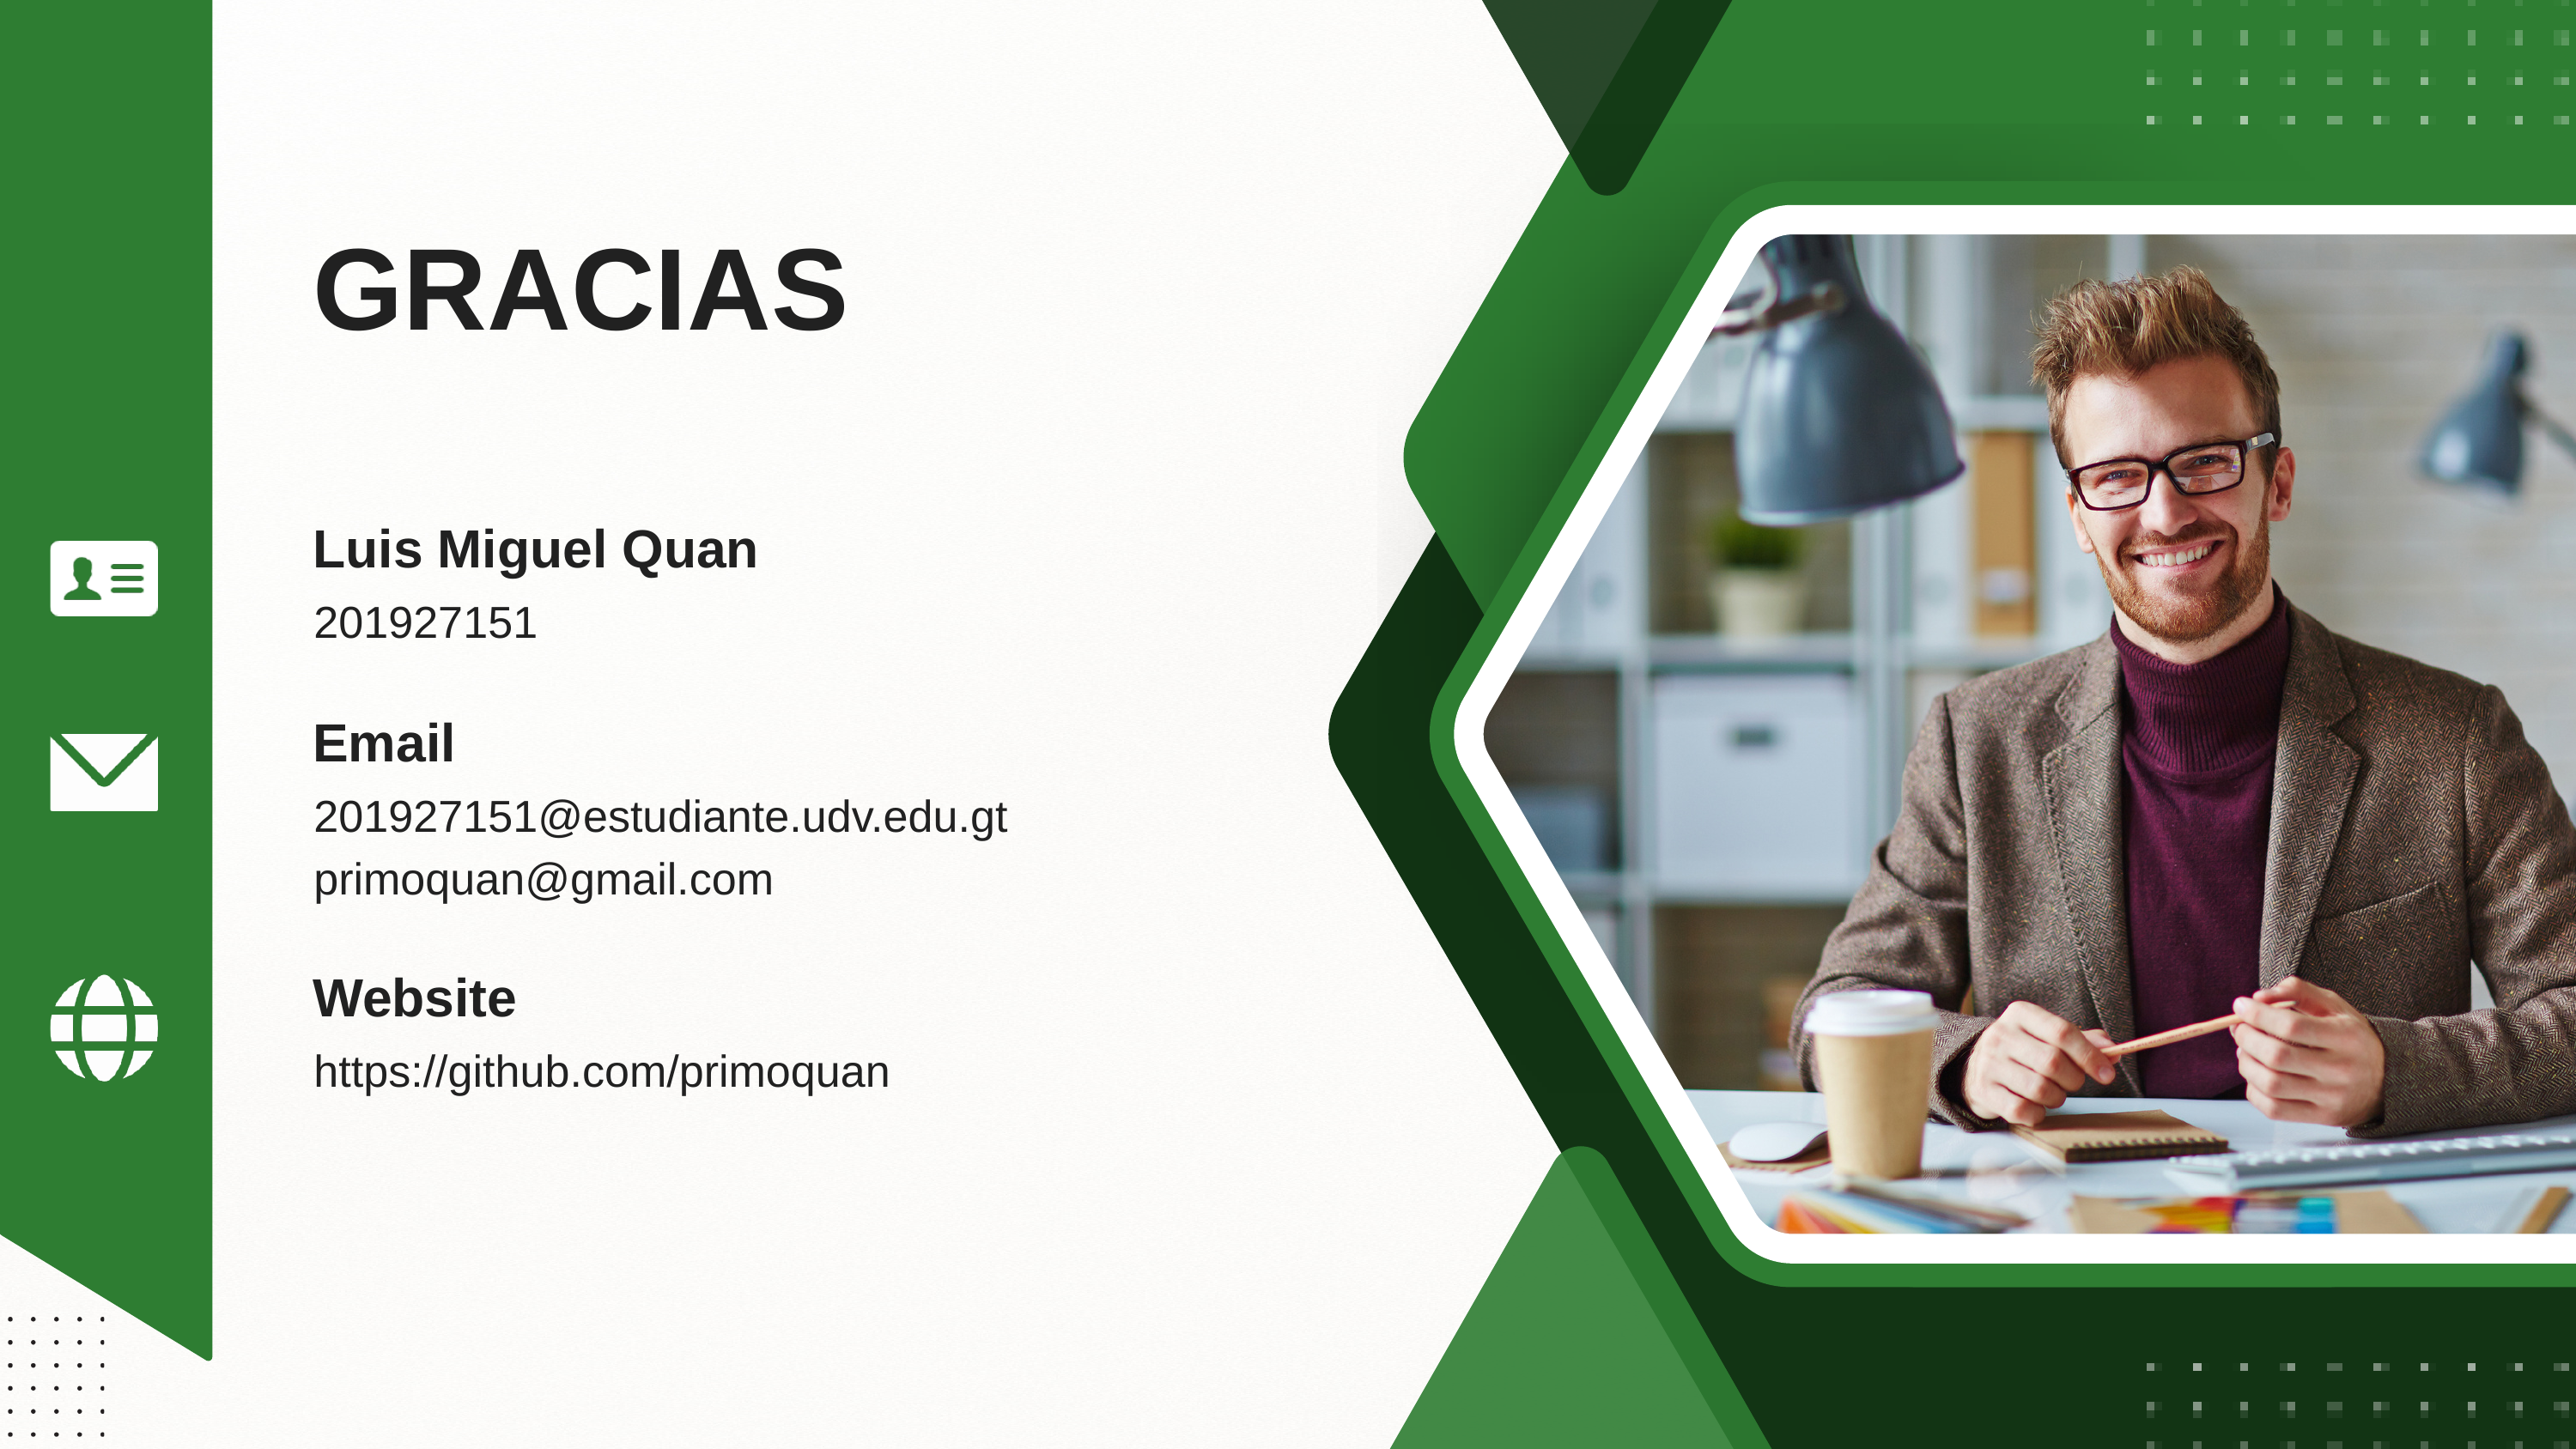

GRACIAS

Luis Miguel Quan
201927151

Email
201927151@estudiante.udv.edu.gt
primoquan@gmail.com

Website
https://github.com/primoquan